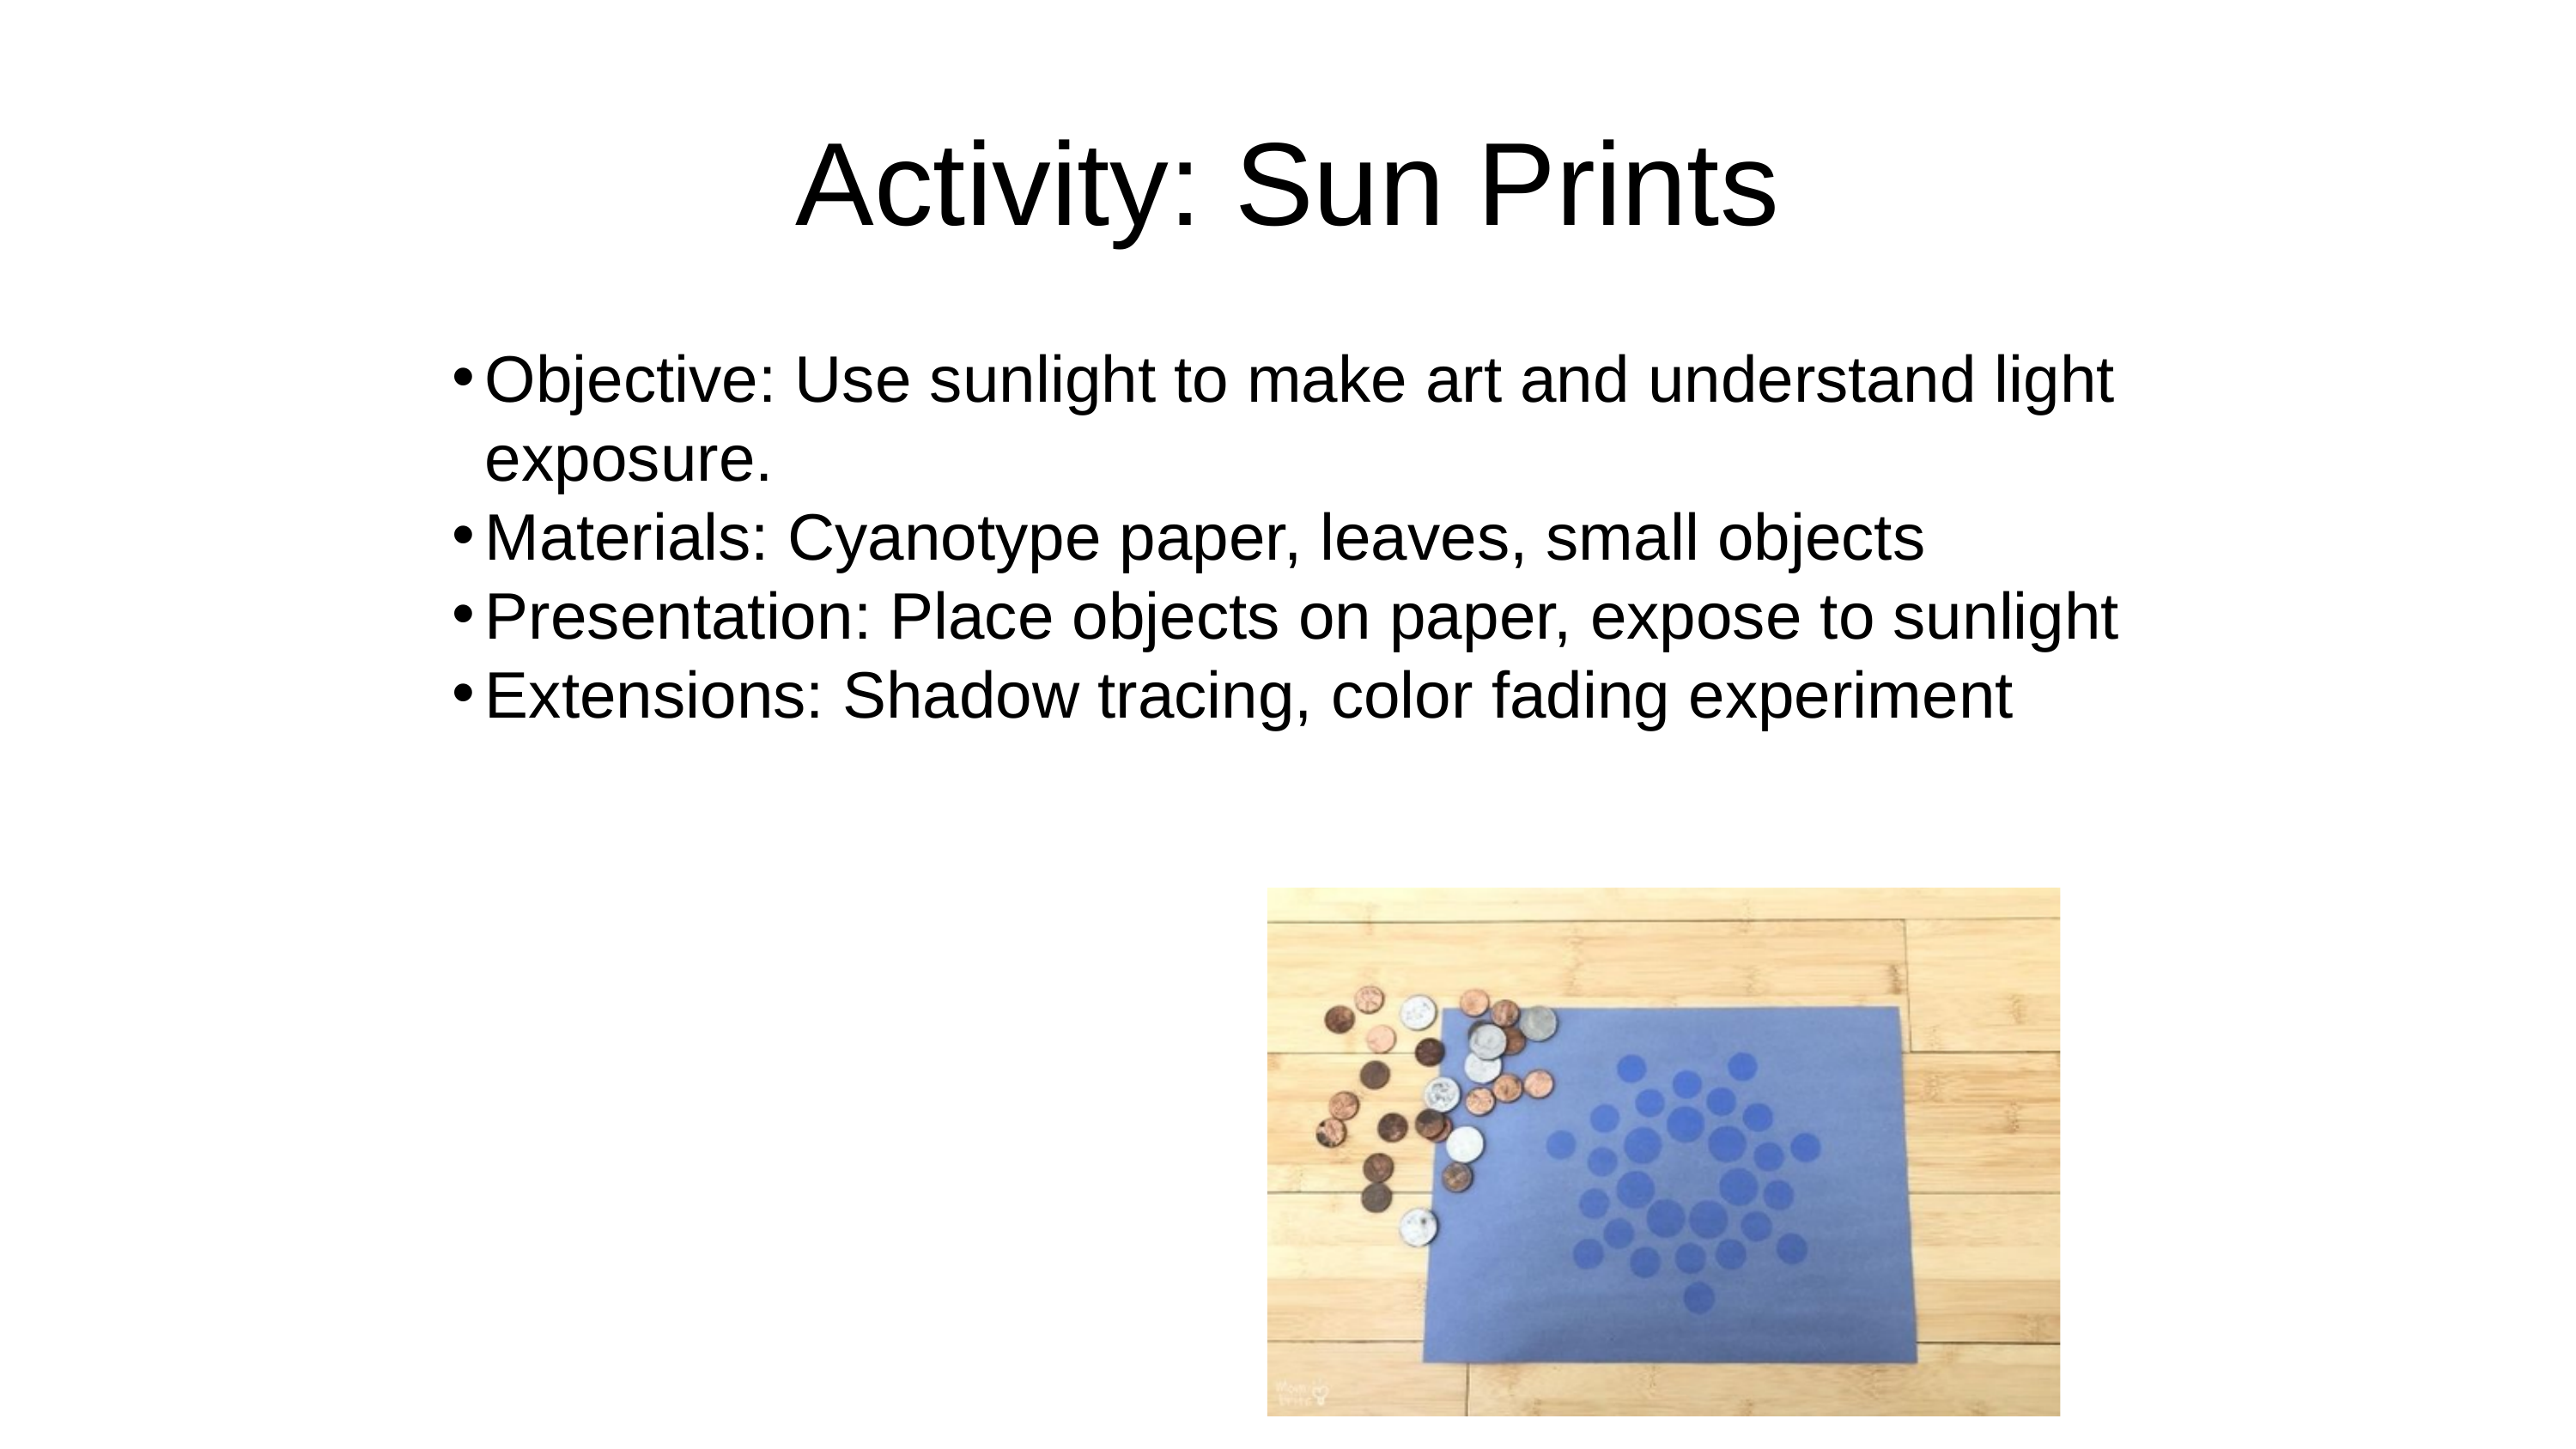

Activity: Sun Prints

Objective: Use sunlight to make art and understand light exposure.
Materials: Cyanotype paper, leaves, small objects
Presentation: Place objects on paper, expose to sunlight
Extensions: Shadow tracing, color fading experiment